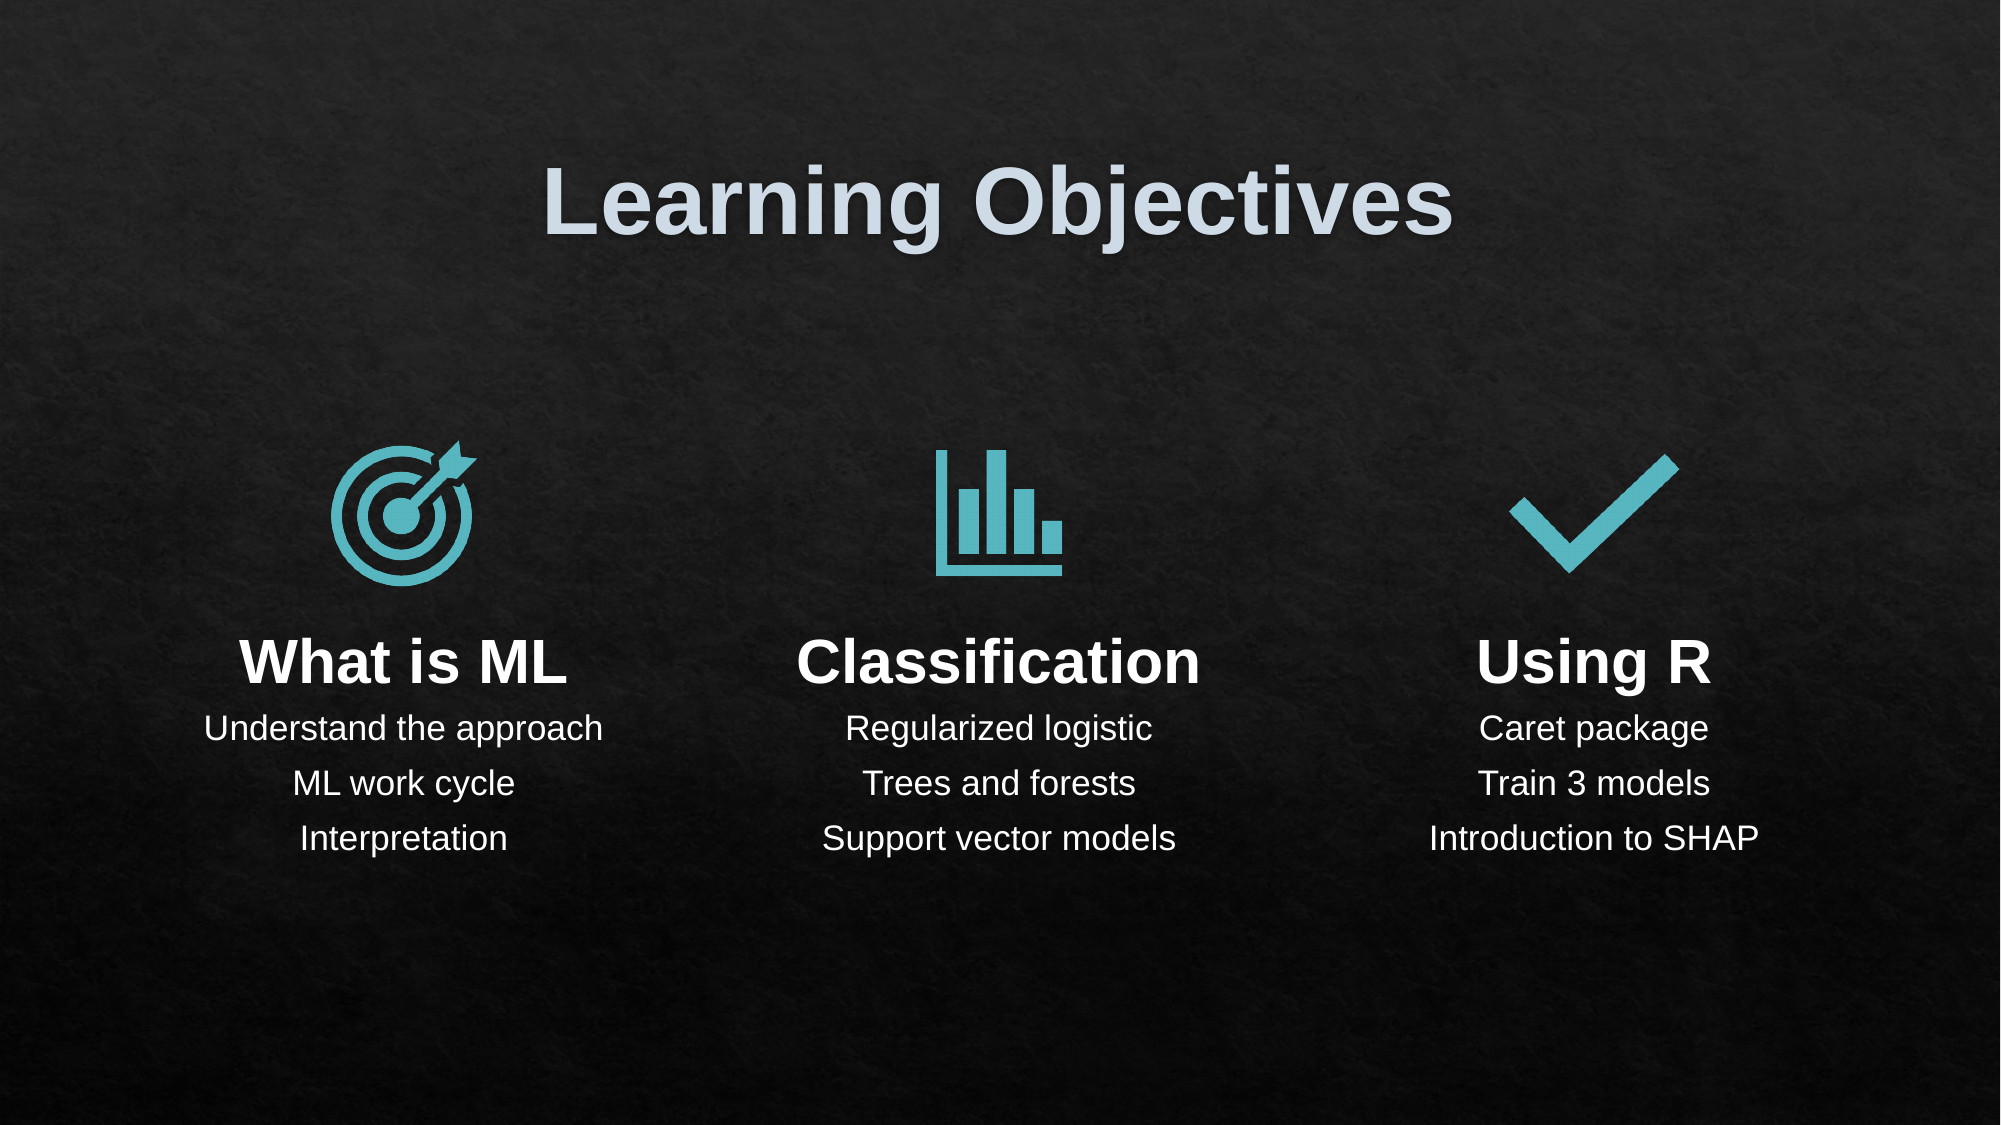

# Learning Objectives
What is ML
Understand the approach
ML work cycle
Interpretation
Classification
Regularized logistic
Trees and forests
Support vector models
Using R
Caret package
Train 3 models
Introduction to SHAP